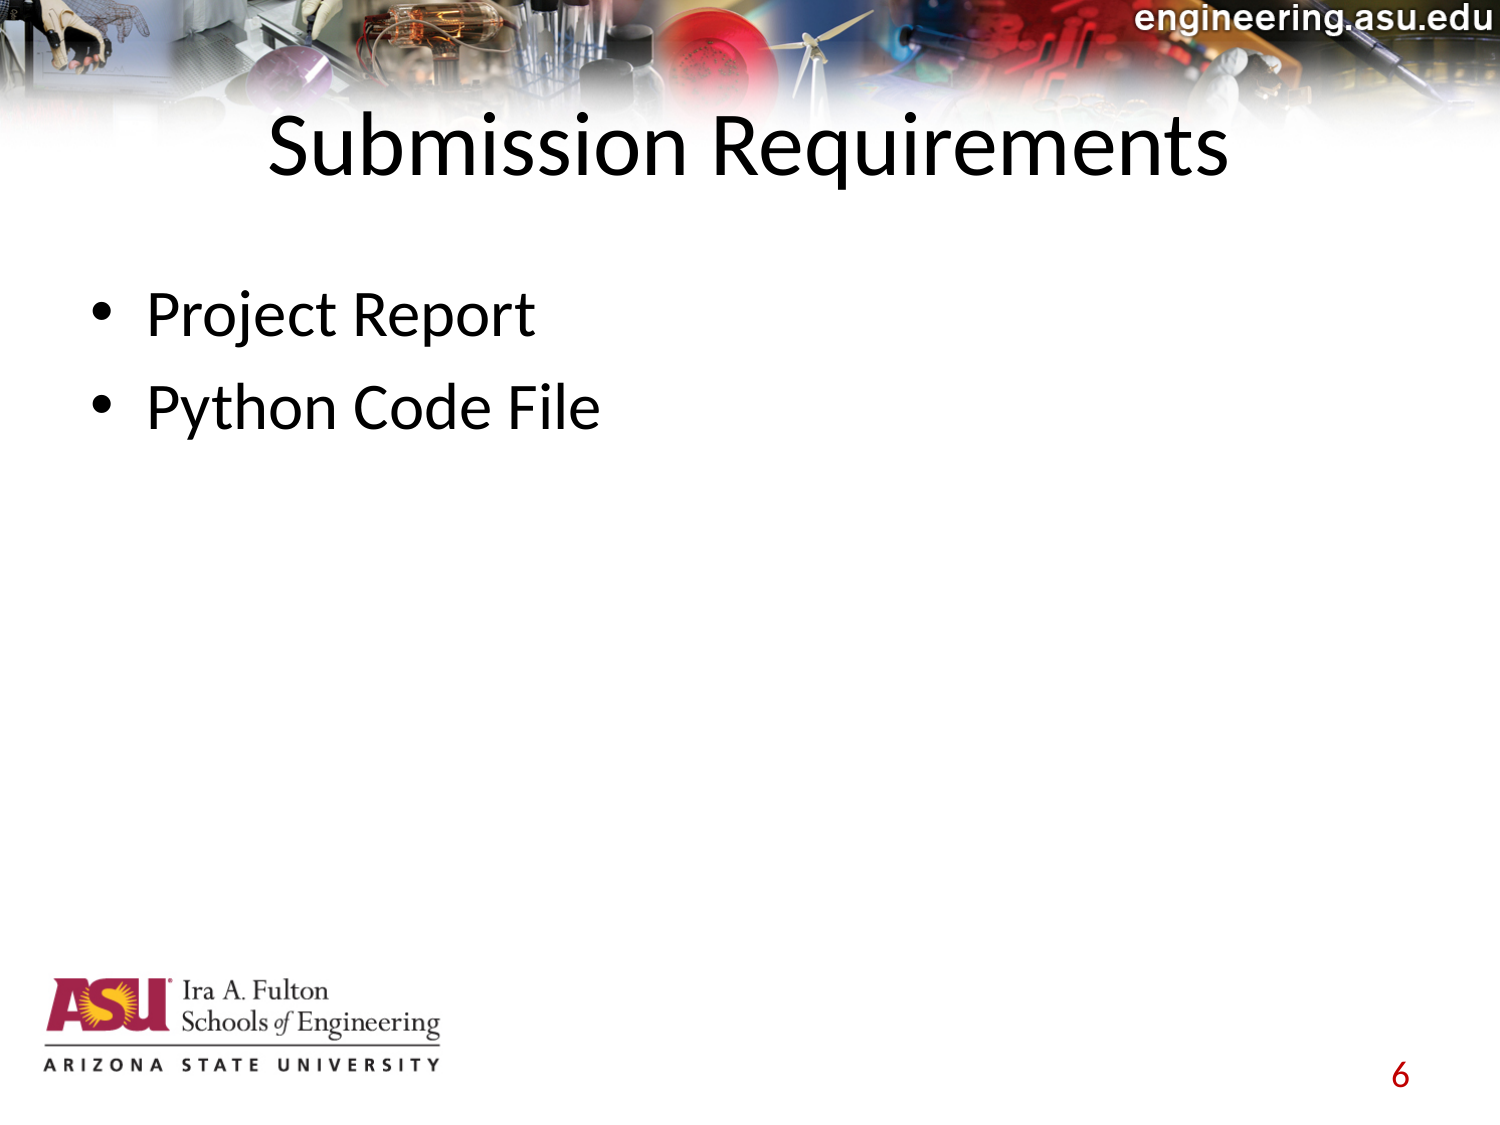

# Submission Requirements
Project Report
Python Code File

6